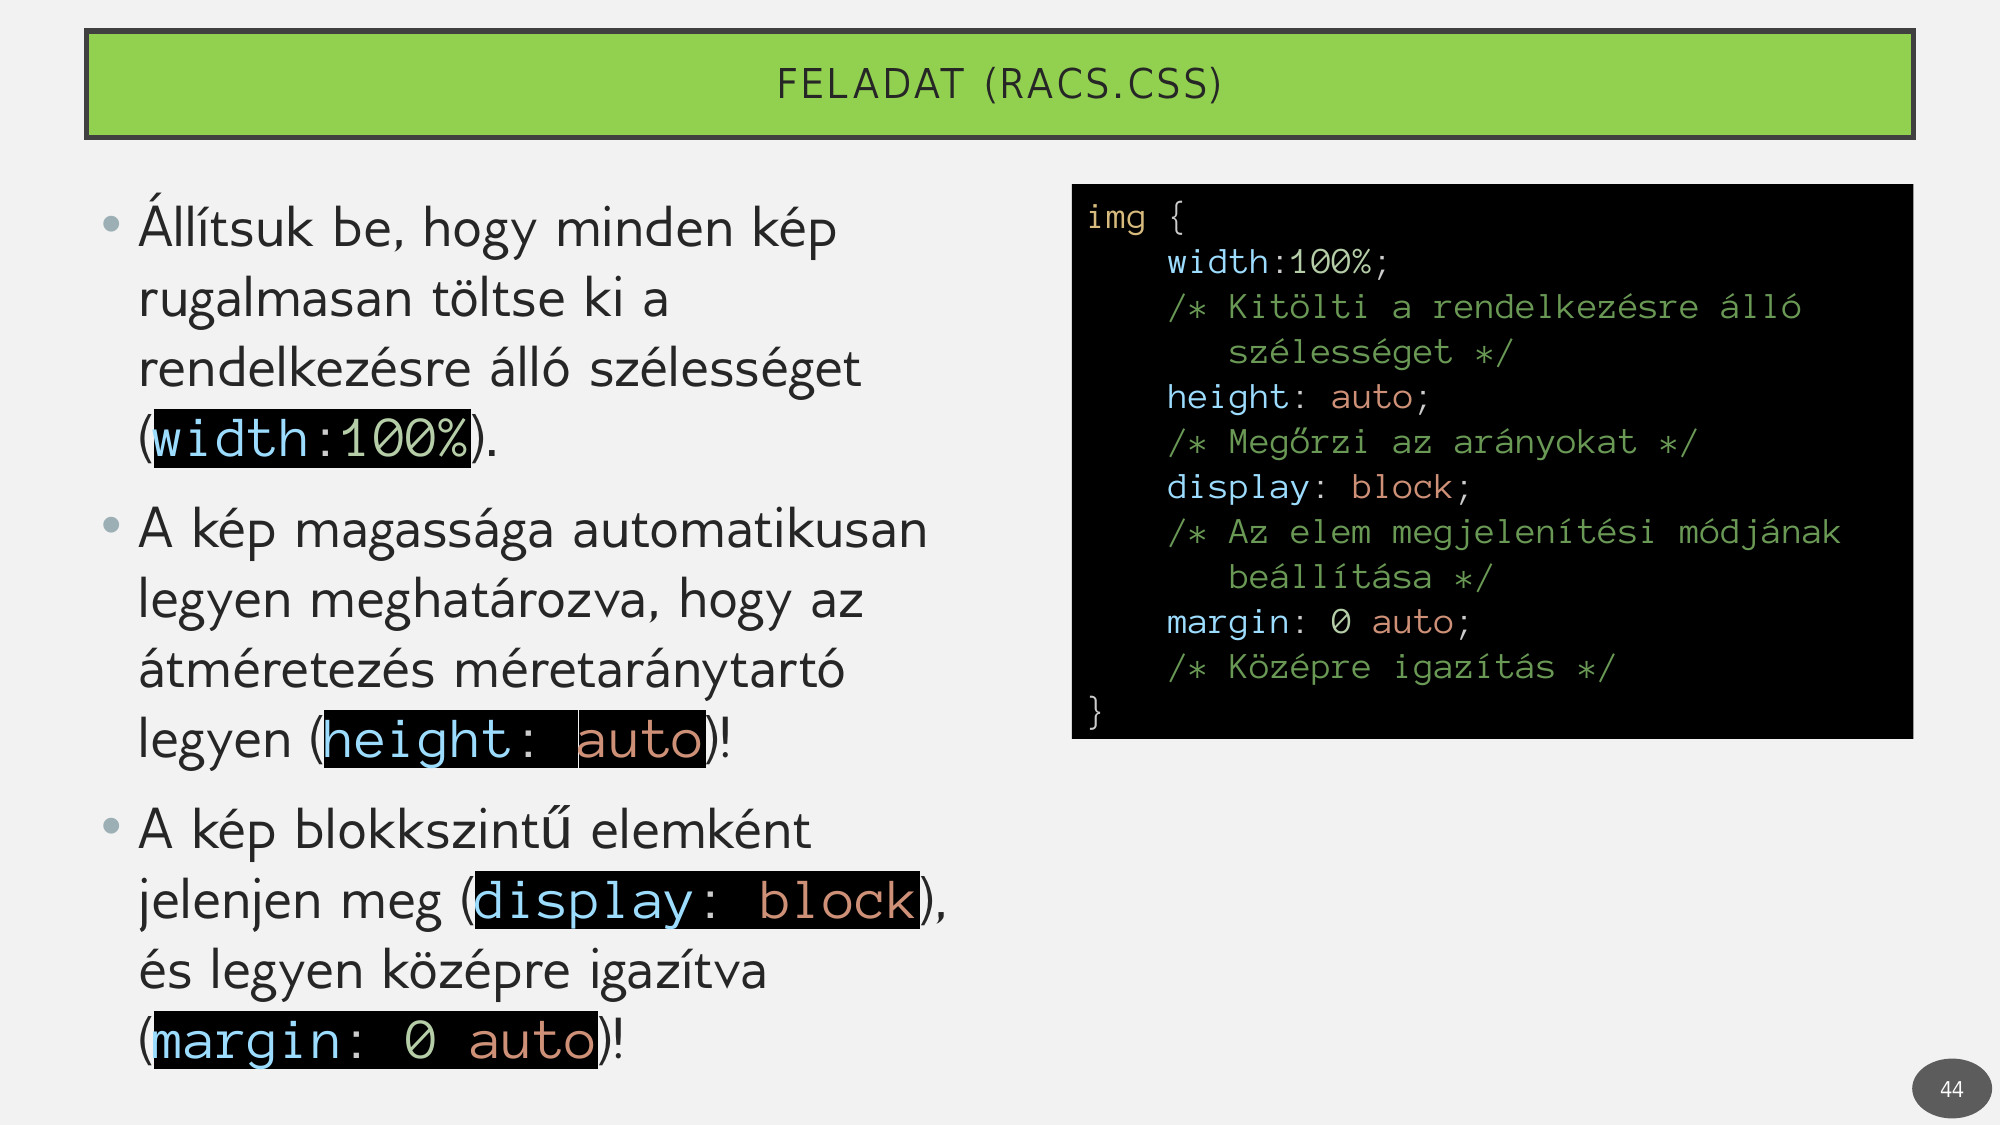

# Feladat (racs.css)
Állítsuk be, hogy minden kép rugalmasan töltse ki a rendelkezésre álló szélességet (width:100%).
A kép magassága automatikusan legyen meghatározva, hogy az átméretezés méretaránytartó legyen (height: auto)!
A kép blokkszintű elemként jelenjen meg (display: block), és legyen középre igazítva (margin: 0 auto)!
img {
    width:100%;
    /* Kitölti a rendelkezésre álló
       szélességet */
    height: auto;
    /* Megőrzi az arányokat */
    display: block;
    /* Az elem megjelenítési módjának
       beállítása */
    margin: 0 auto;
    /* Középre igazítás */
}
44